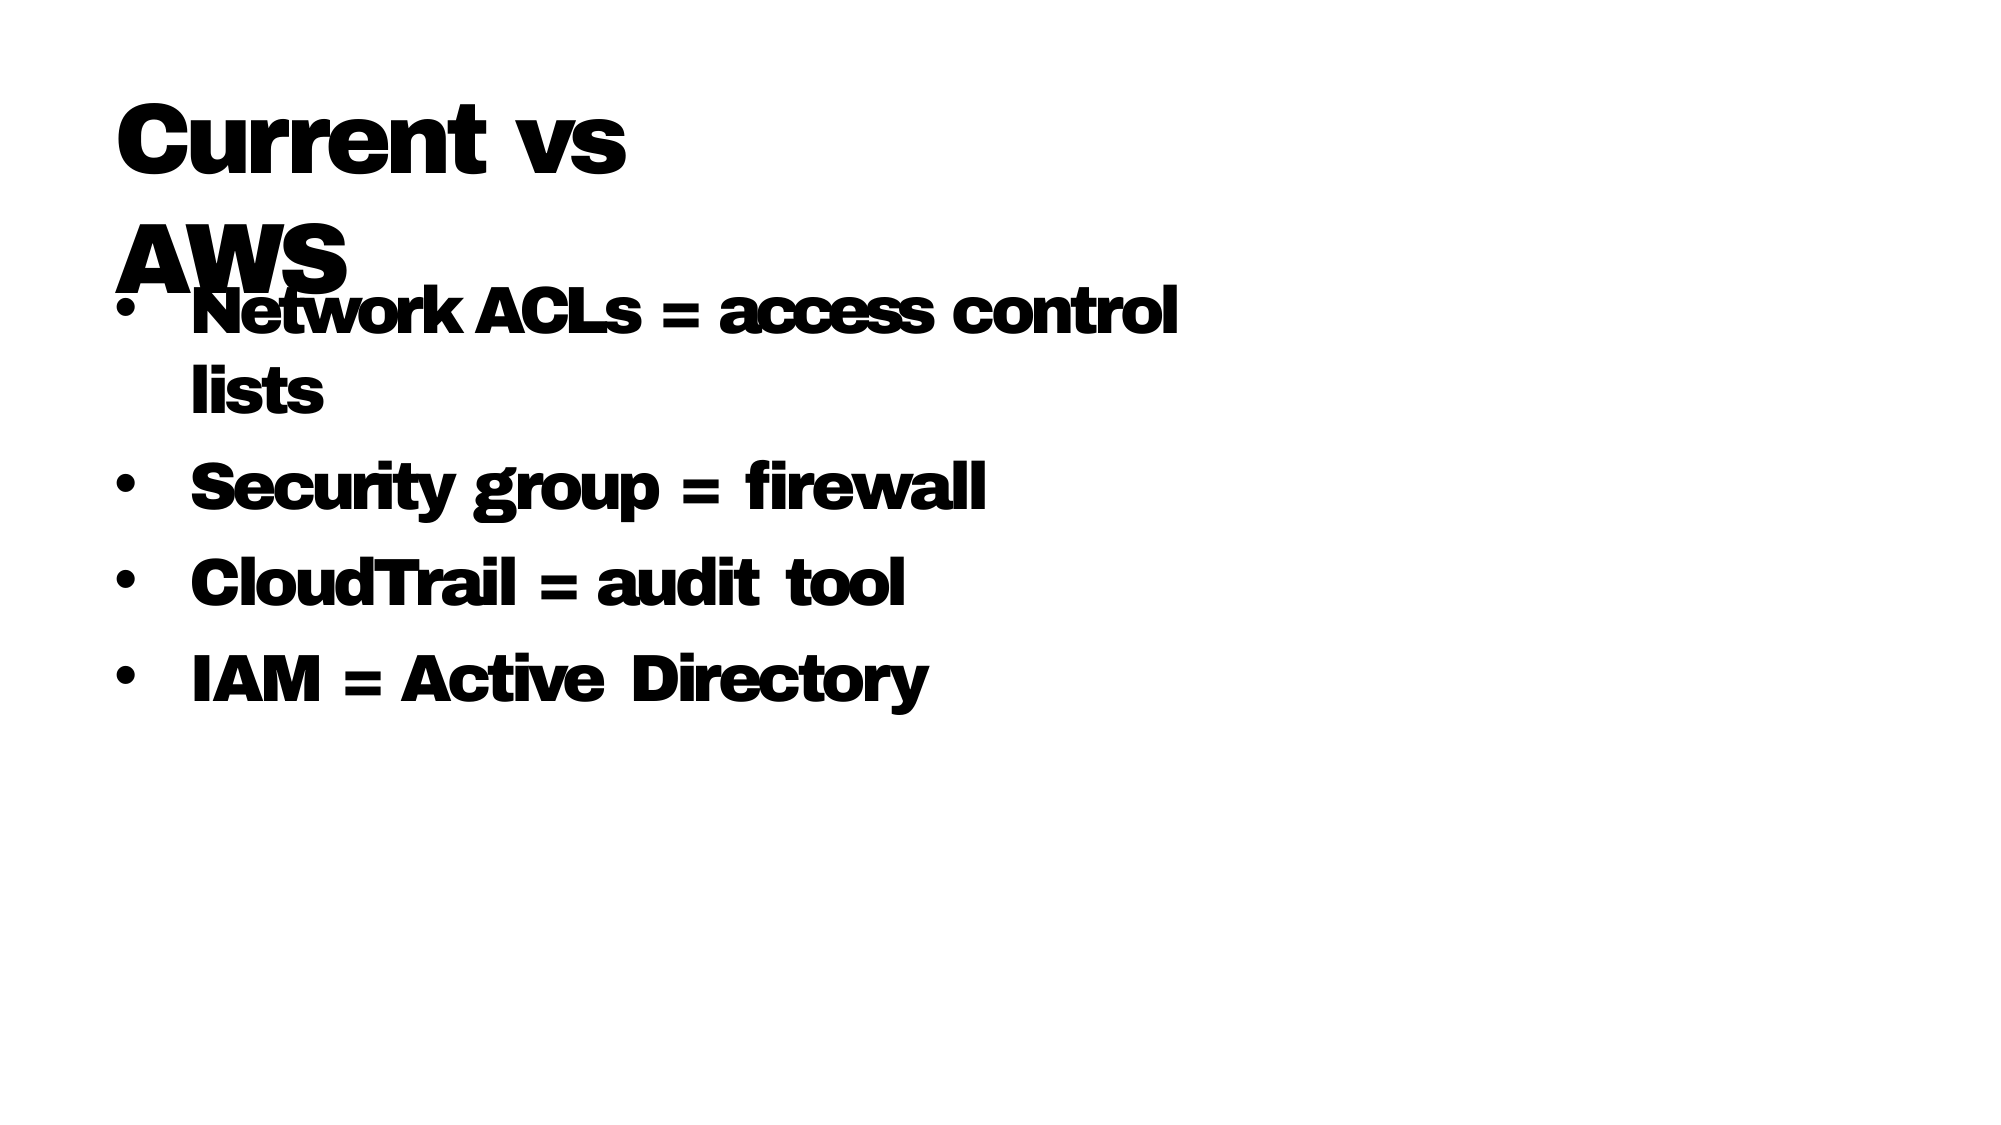

# Current vs AWS
Network ACLs = access control lists
Security group = firewall
CloudTrail = audit tool
IAM = Active Directory